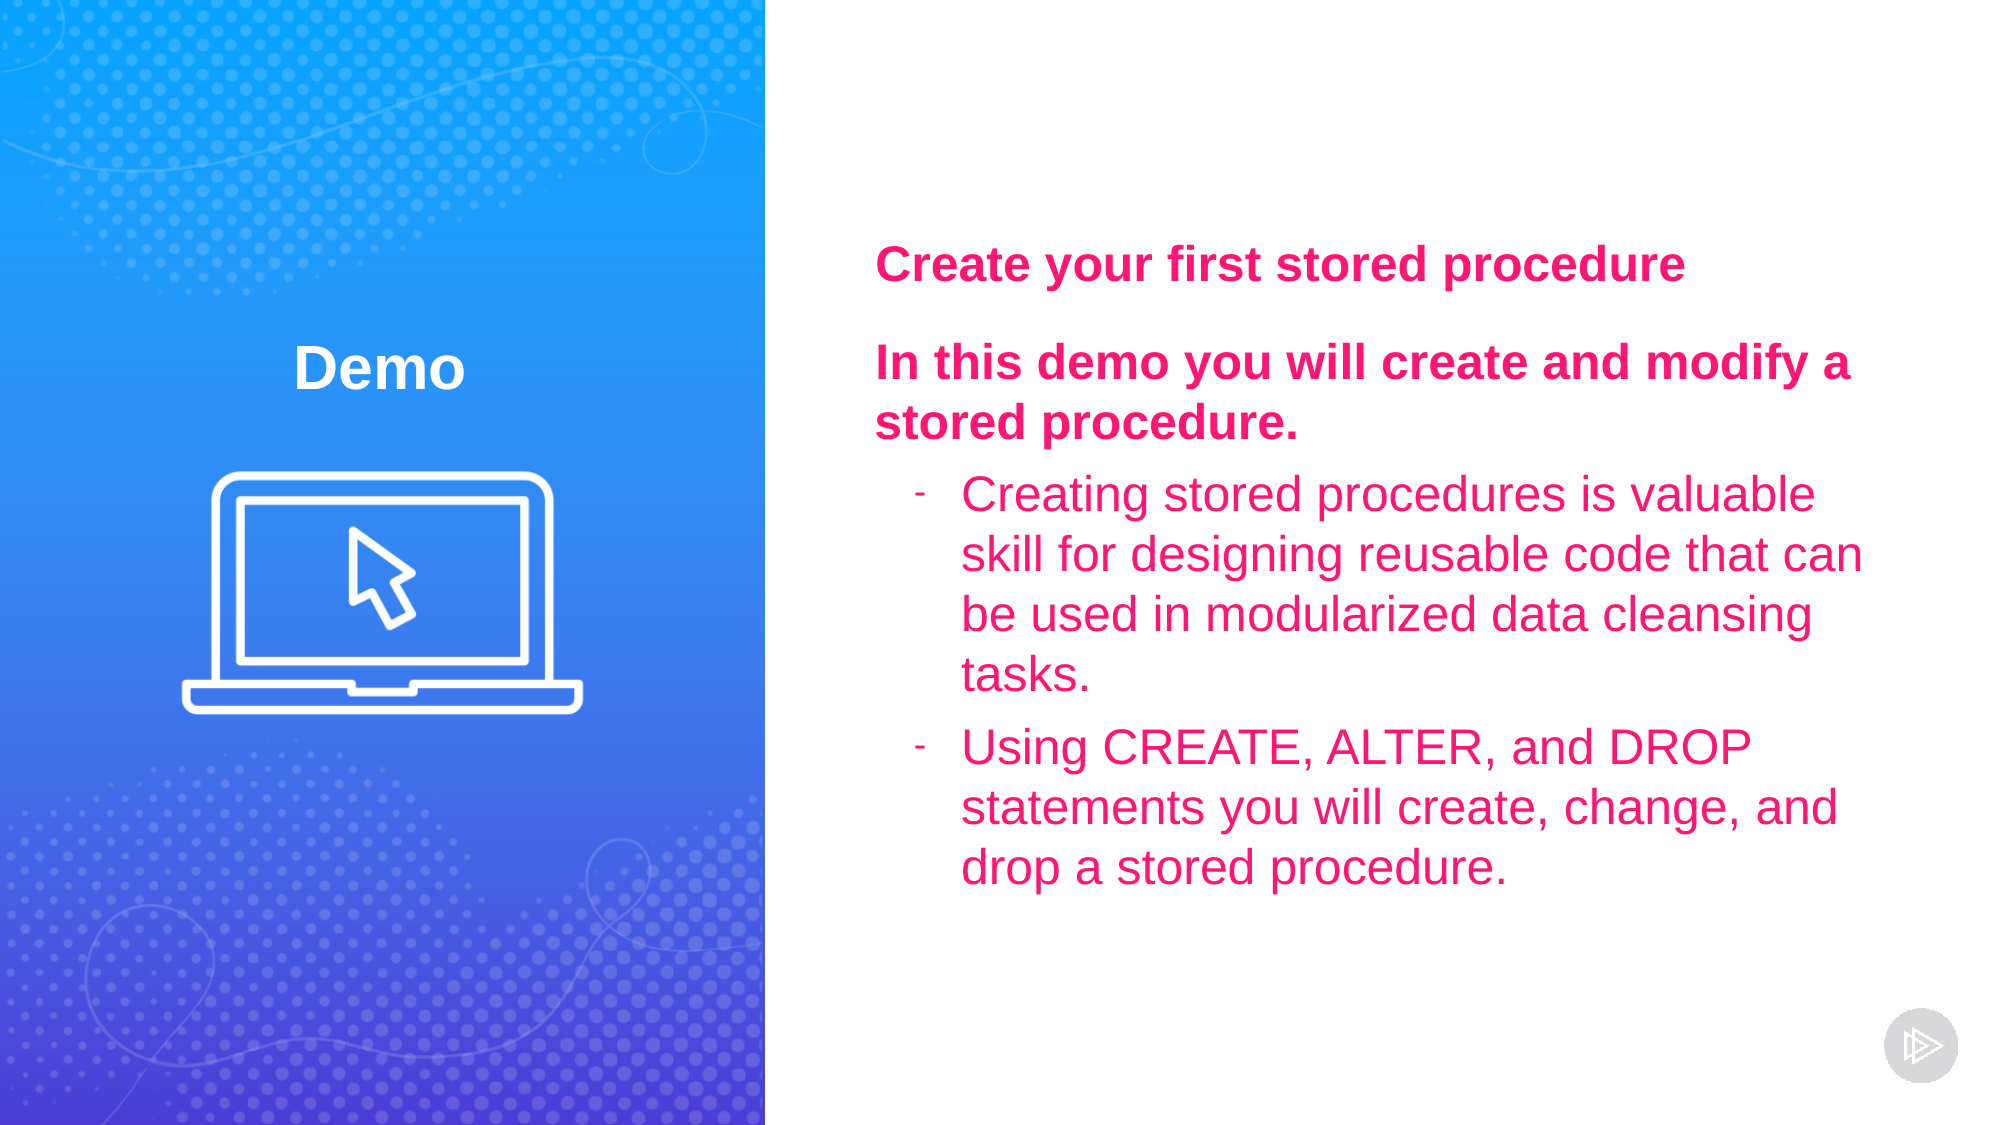

Create your first stored procedure
In this demo you will create and modify a stored procedure.
Creating stored procedures is valuable skill for designing reusable code that can be used in modularized data cleansing tasks.
Using CREATE, ALTER, and DROP statements you will create, change, and drop a stored procedure.
Demo